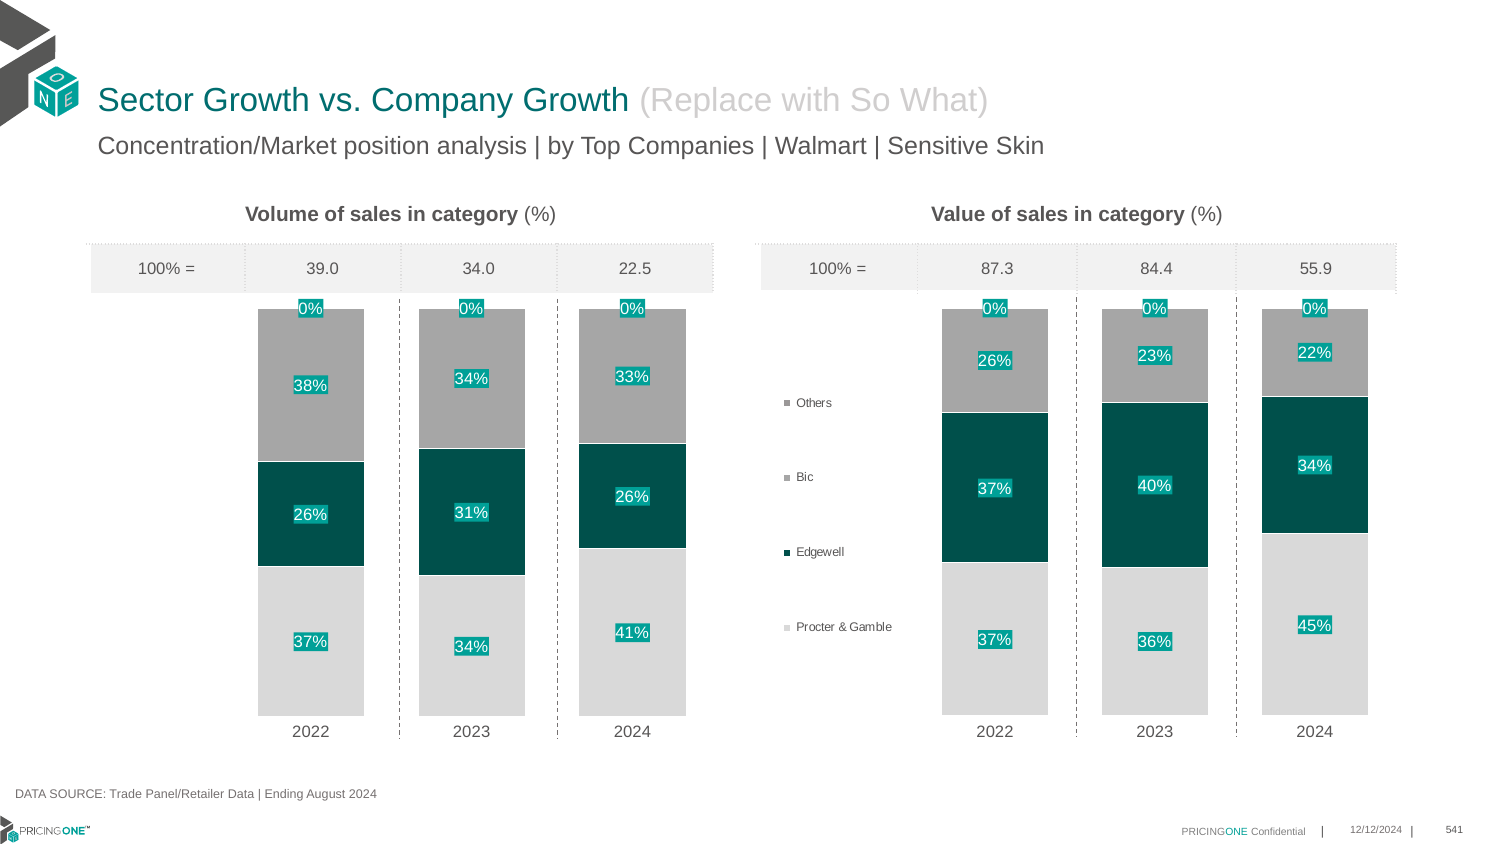

# Sector Growth vs. Company Growth (Replace with So What)
Concentration/Market position analysis | by Top Companies | Walmart | Sensitive Skin
| Volume of sales in category (%) |  |  |  |
| --- | --- | --- | --- |
| 100% = | 39.0 | 34.0 | 22.5 |
| Value of sales in category (%) |  |  |  |
| --- | --- | --- | --- |
| 100% = | 87.3 | 84.4 | 55.9 |

### Chart

| Category | Procter & Gamble | Edgewell | Bic | Others |
|---|---|---|---|---|
| 2022 | 0.36633511613120967 | 0.25853166828460994 | 0.37512476456550353 | 8.451018676828104e-06 |
| 2023 | 0.3447256778485461 | 0.31070059128924604 | 0.34456213320381635 | 1.1597658391560791e-05 |
| 2024 | 0.4103482836125823 | 0.2575080717610916 | 0.3321409789559093 | 2.6656704167762367e-06 |

### Chart

| Category | Procter & Gamble | Edgewell | Bic | Others |
|---|---|---|---|---|
| 2022 | 0.37496426162756596 | 0.3680765056990032 | 0.2569561758855592 | 3.0567878716640466e-06 |
| 2023 | 0.3646942825321667 | 0.4029903880848358 | 0.23231178749022427 | 3.5418927732830884e-06 |
| 2024 | 0.4473328276638185 | 0.336356026259107 | 0.21631025159339298 | 8.944836815674589e-07 |
DATA SOURCE: Trade Panel/Retailer Data | Ending August 2024

12/12/2024
541